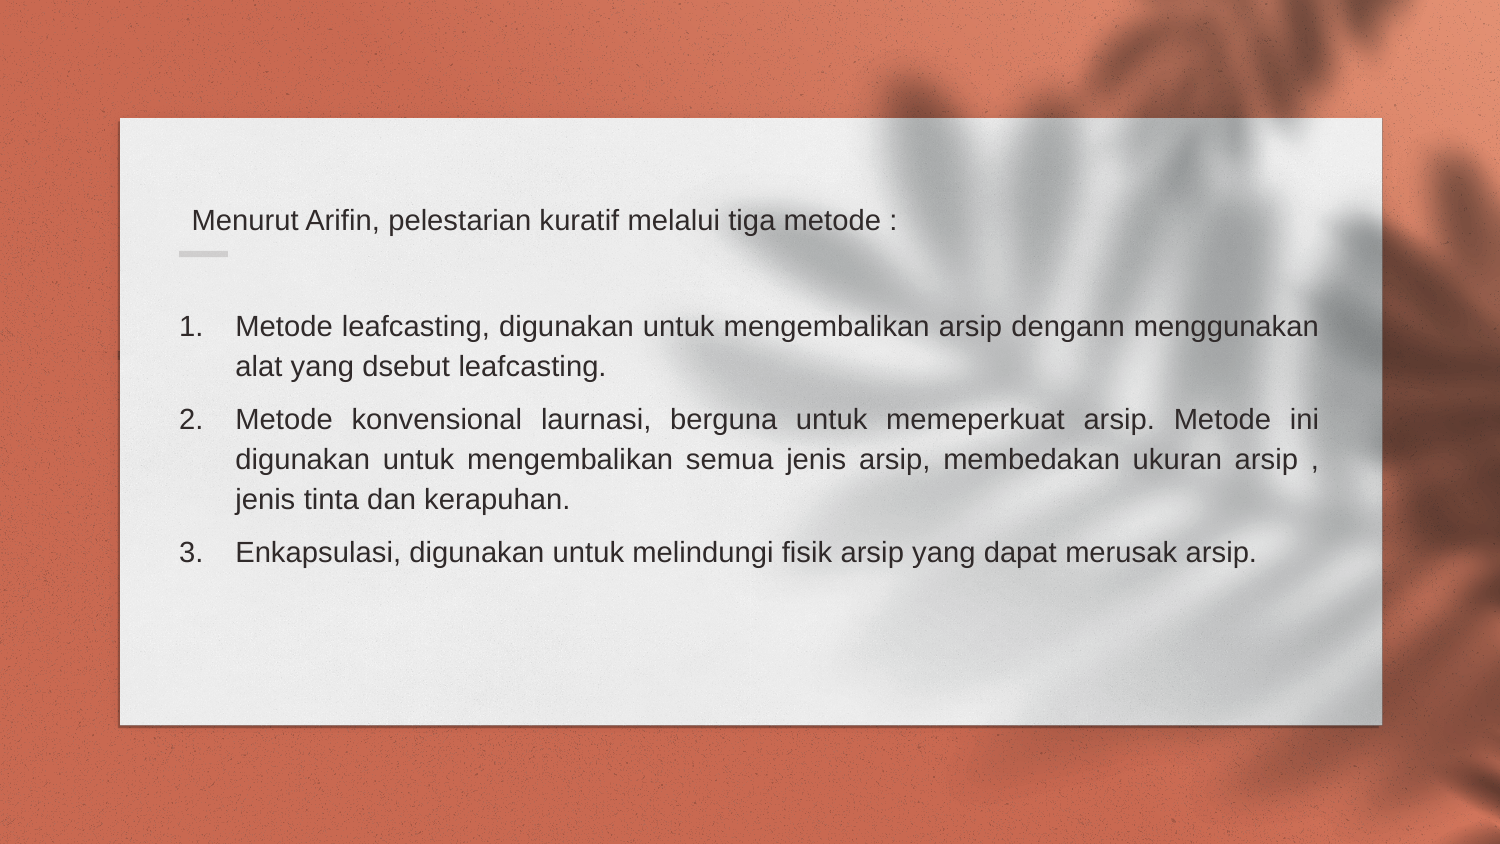

Menurut Arifin, pelestarian kuratif melalui tiga metode :

Metode leafcasting, digunakan untuk mengembalikan arsip dengann menggunakan alat yang dsebut leafcasting.
Metode konvensional laurnasi, berguna untuk memeperkuat arsip. Metode ini digunakan untuk mengembalikan semua jenis arsip, membedakan ukuran arsip , jenis tinta dan kerapuhan.
Enkapsulasi, digunakan untuk melindungi fisik arsip yang dapat merusak arsip.